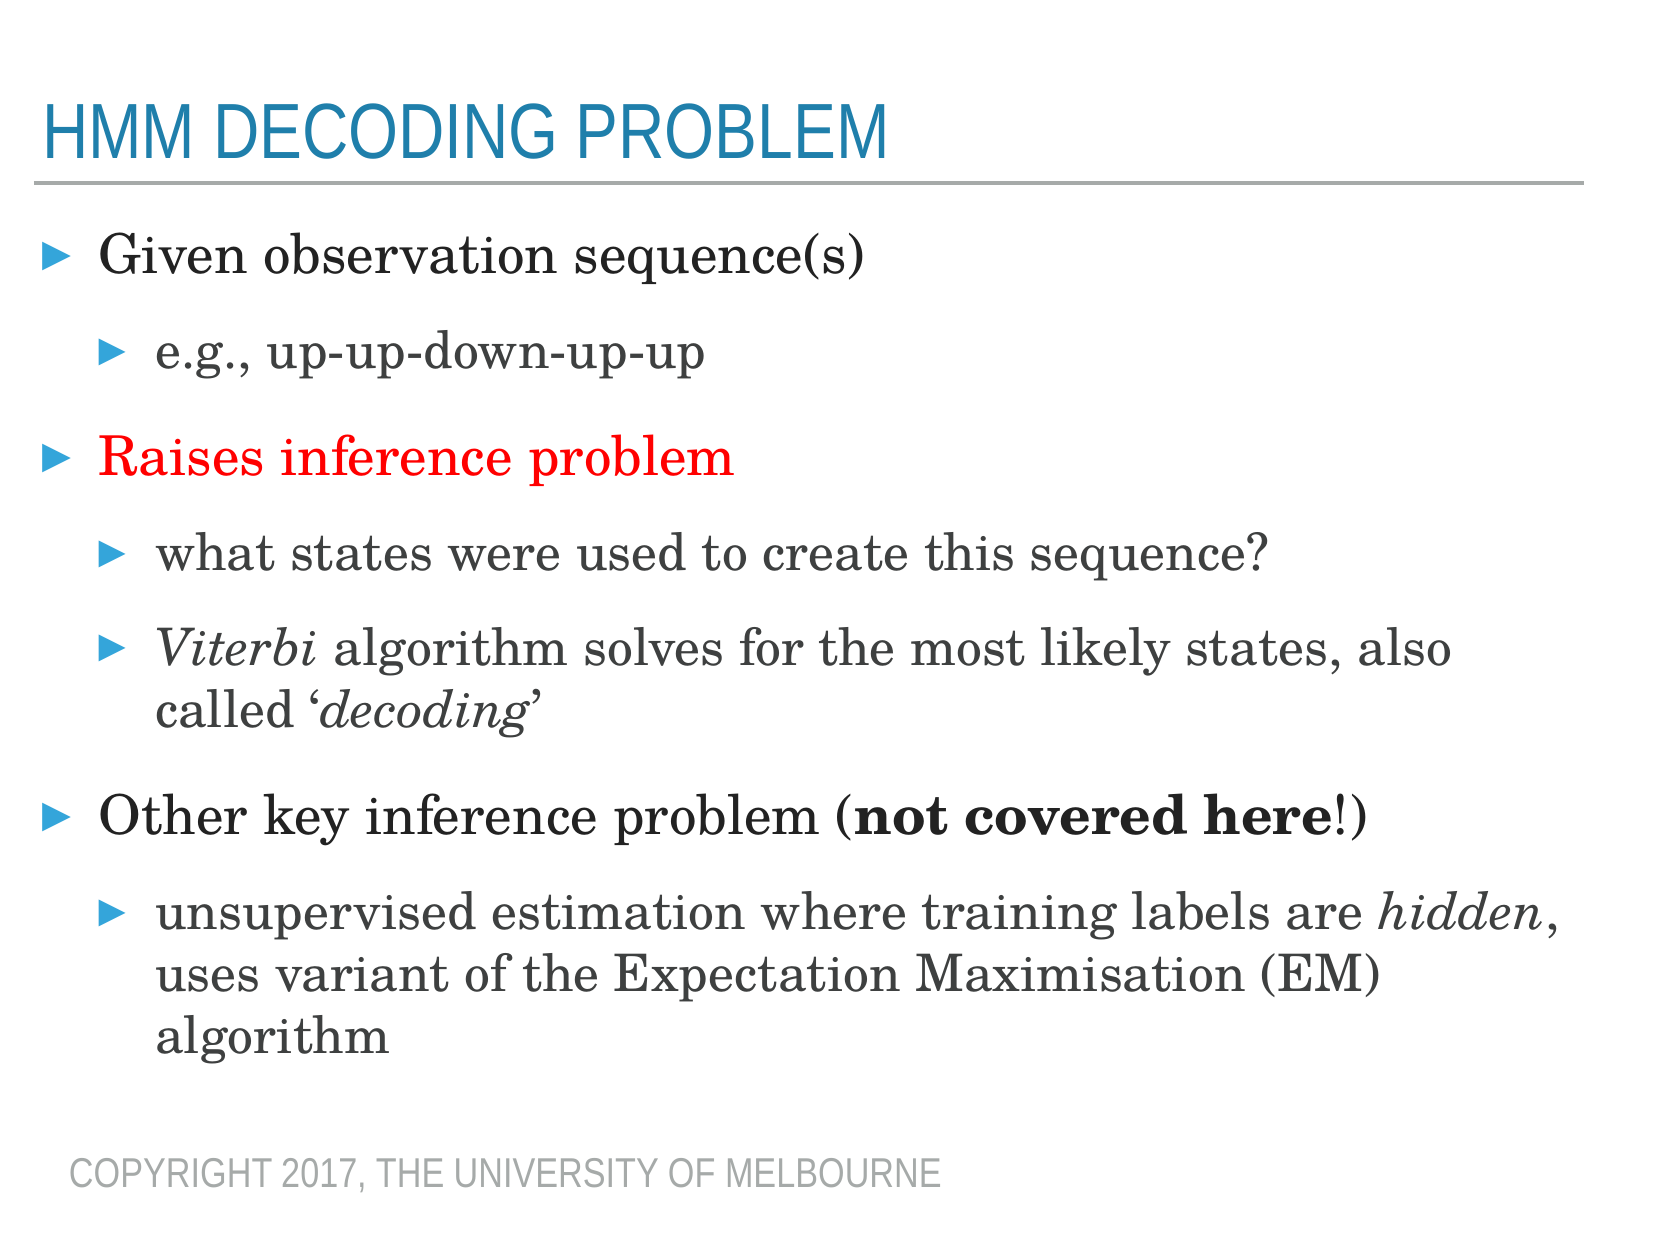

# HMM Decoding problem
Given observation sequence(s)
e.g., up-up-down-up-up
Raises inference problem
what states were used to create this sequence?
Viterbi algorithm solves for the most likely states, also called ‘decoding’
Other key inference problem (not covered here!)
unsupervised estimation where training labels are hidden, uses variant of the Expectation Maximisation (EM) algorithm